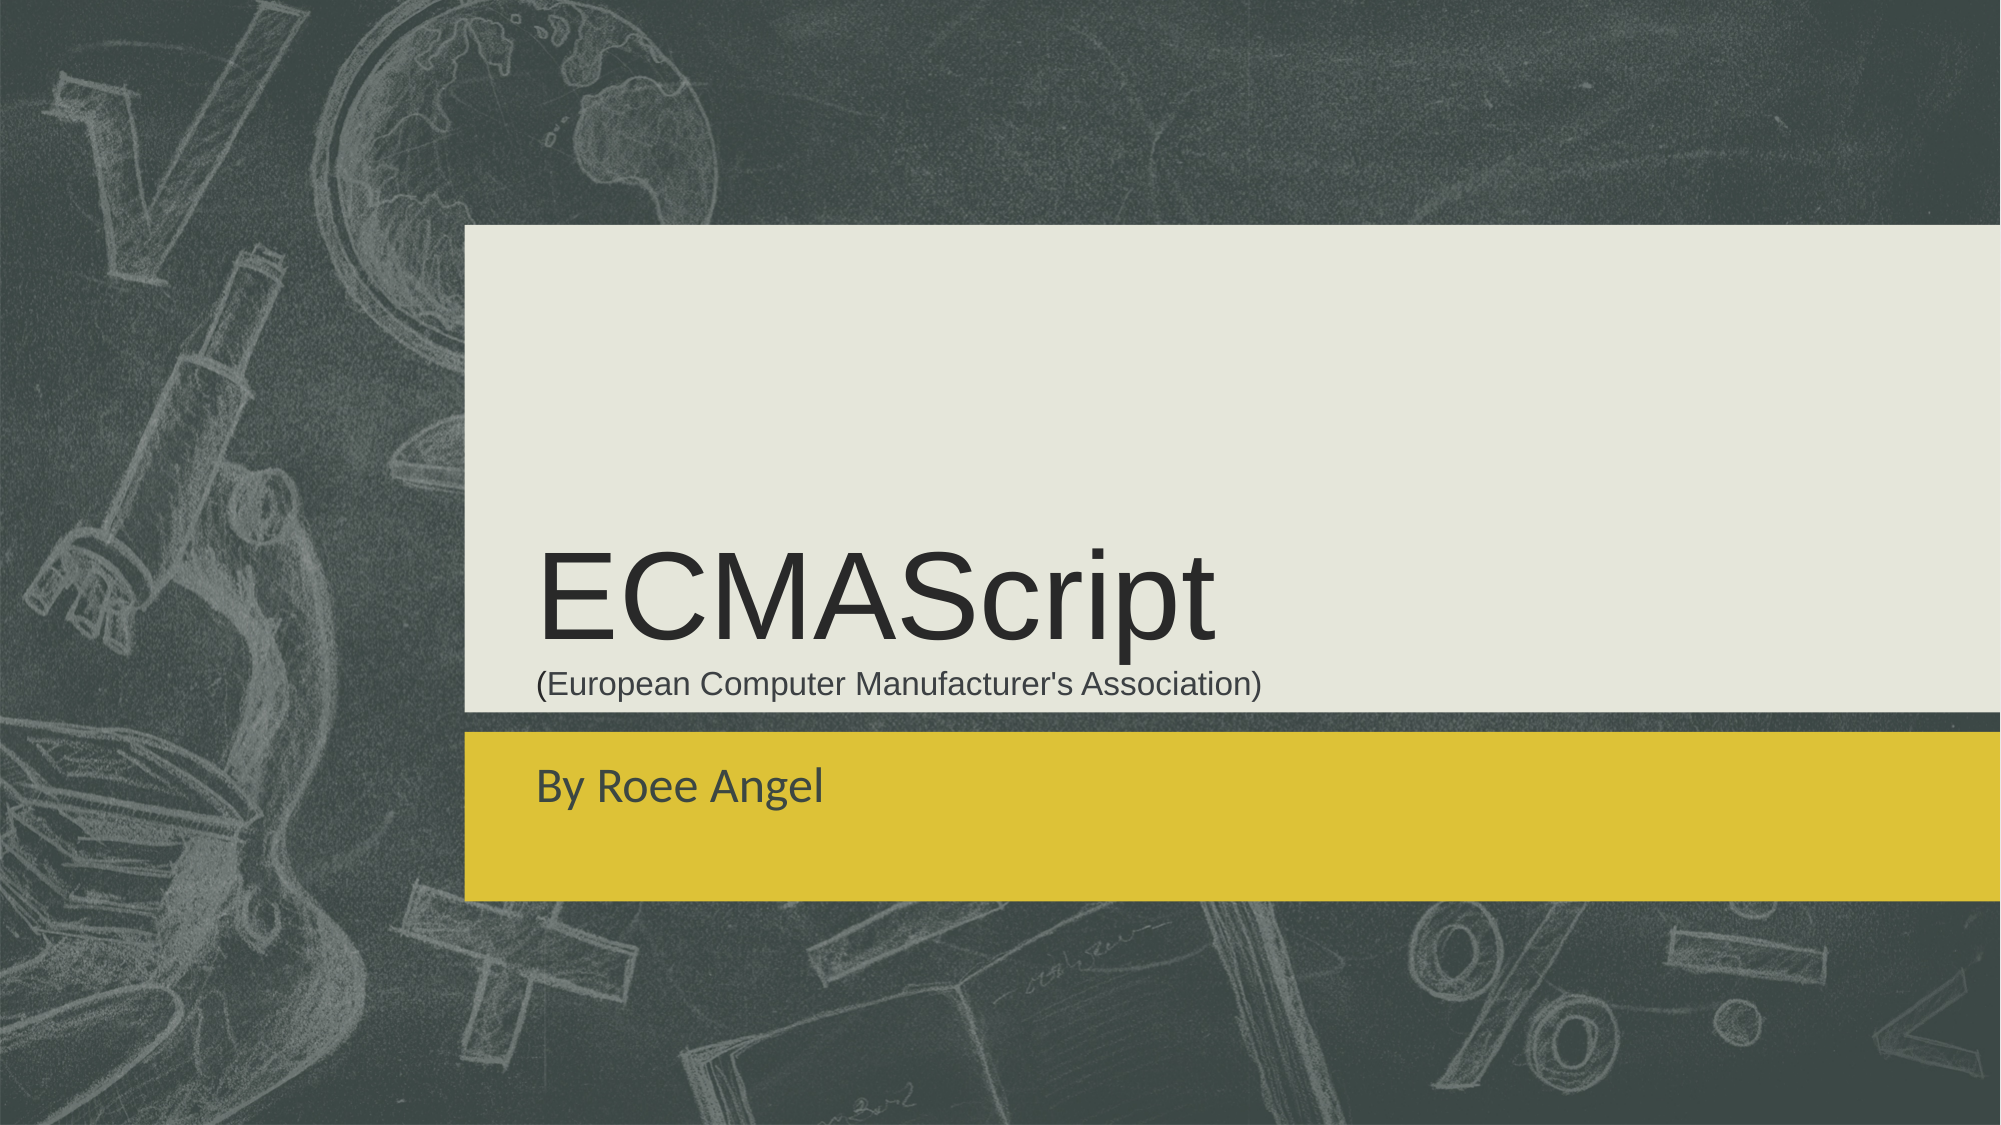

# ECMAScript (European Computer Manufacturer's Association)
By Roee Angel